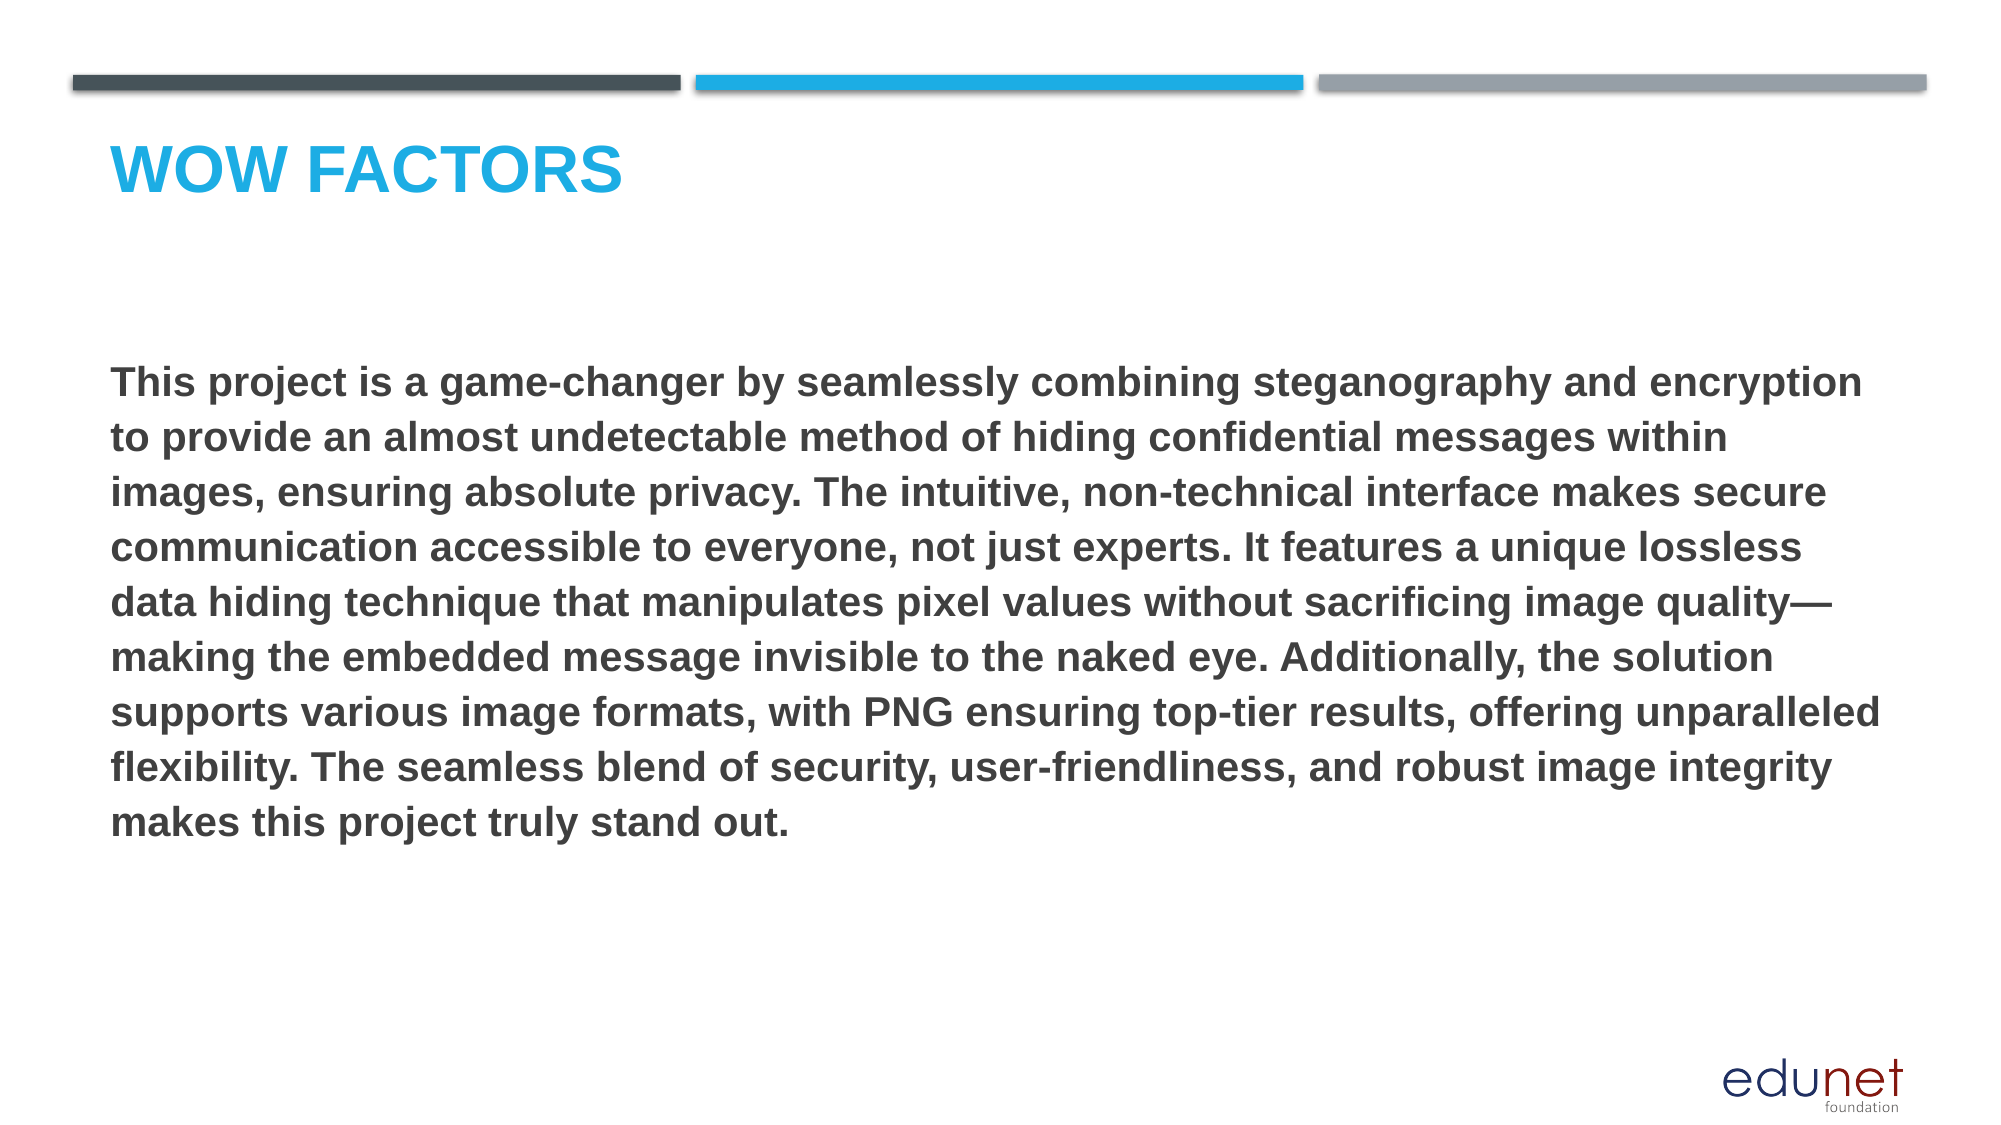

# Wow factors
This project is a game-changer by seamlessly combining steganography and encryption to provide an almost undetectable method of hiding confidential messages within images, ensuring absolute privacy. The intuitive, non-technical interface makes secure communication accessible to everyone, not just experts. It features a unique lossless data hiding technique that manipulates pixel values without sacrificing image quality—making the embedded message invisible to the naked eye. Additionally, the solution supports various image formats, with PNG ensuring top-tier results, offering unparalleled flexibility. The seamless blend of security, user-friendliness, and robust image integrity makes this project truly stand out.